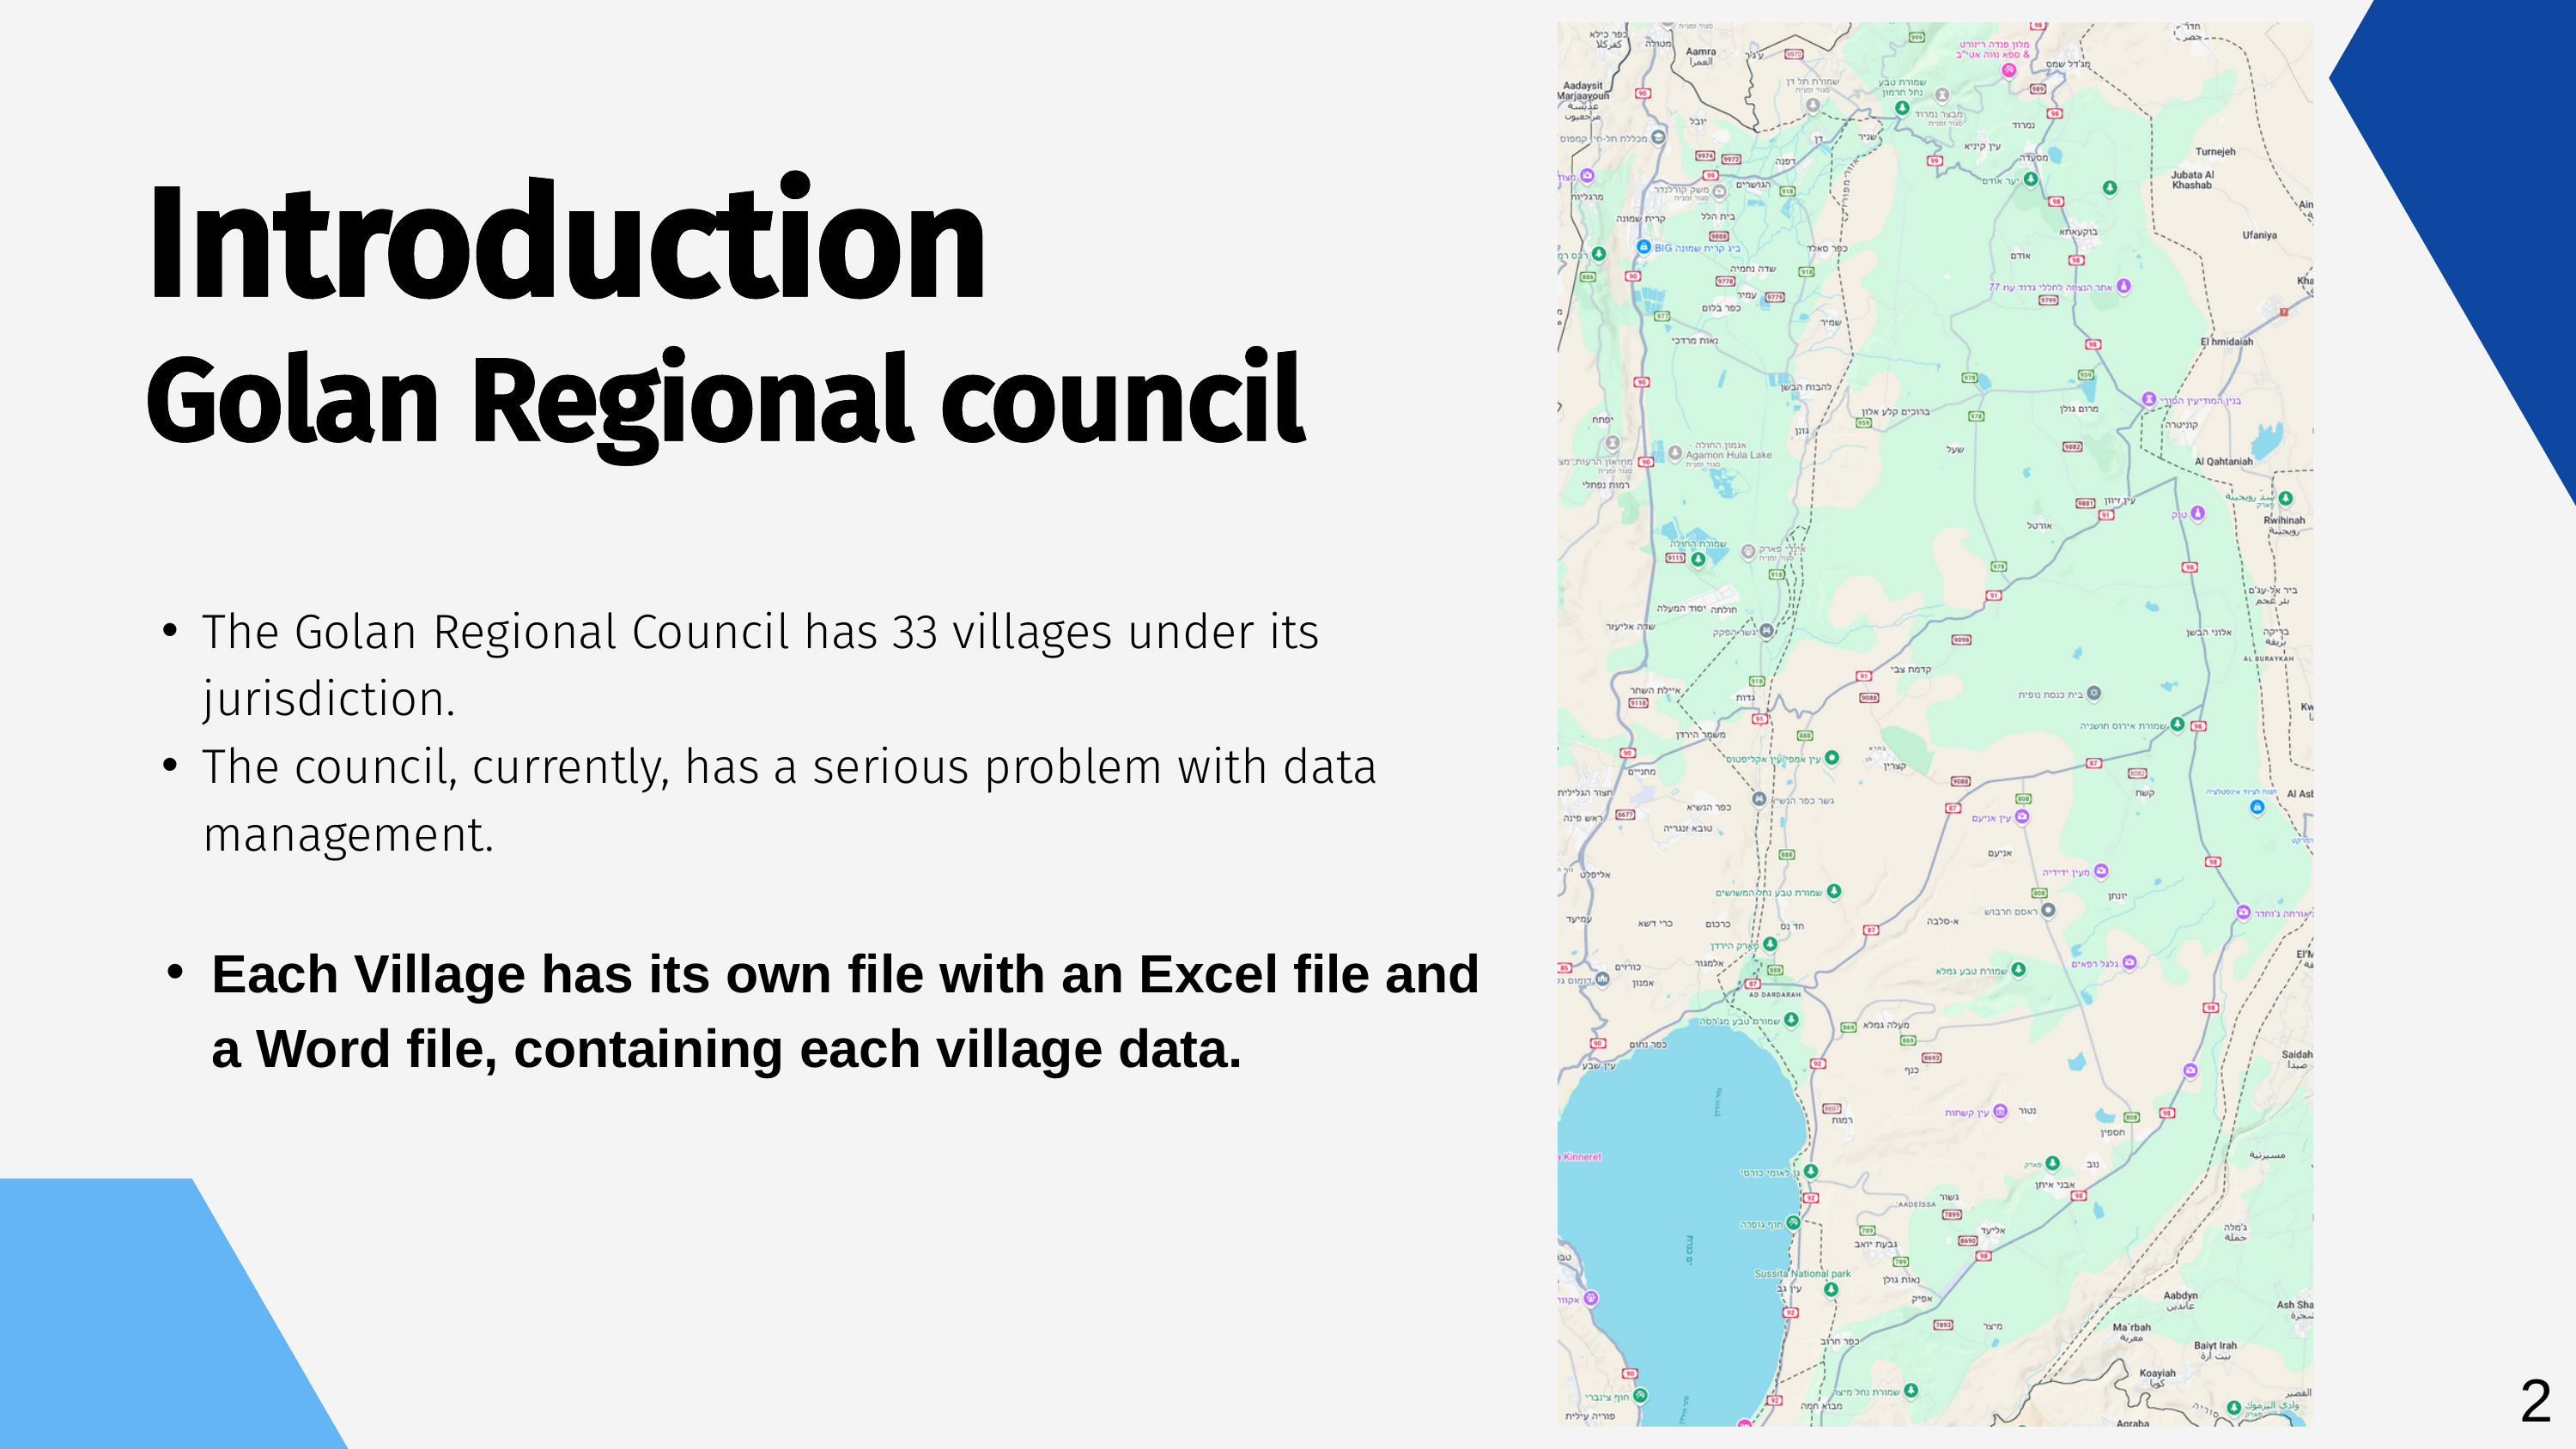

Introduction
Golan Regional council
Introduction
Golan Regional council
The Golan Regional Council has 33 villages under its jurisdiction.
The council, currently, has a serious problem with data management.

Each Village has its own file with an Excel file and a Word file, containing each village data.

2